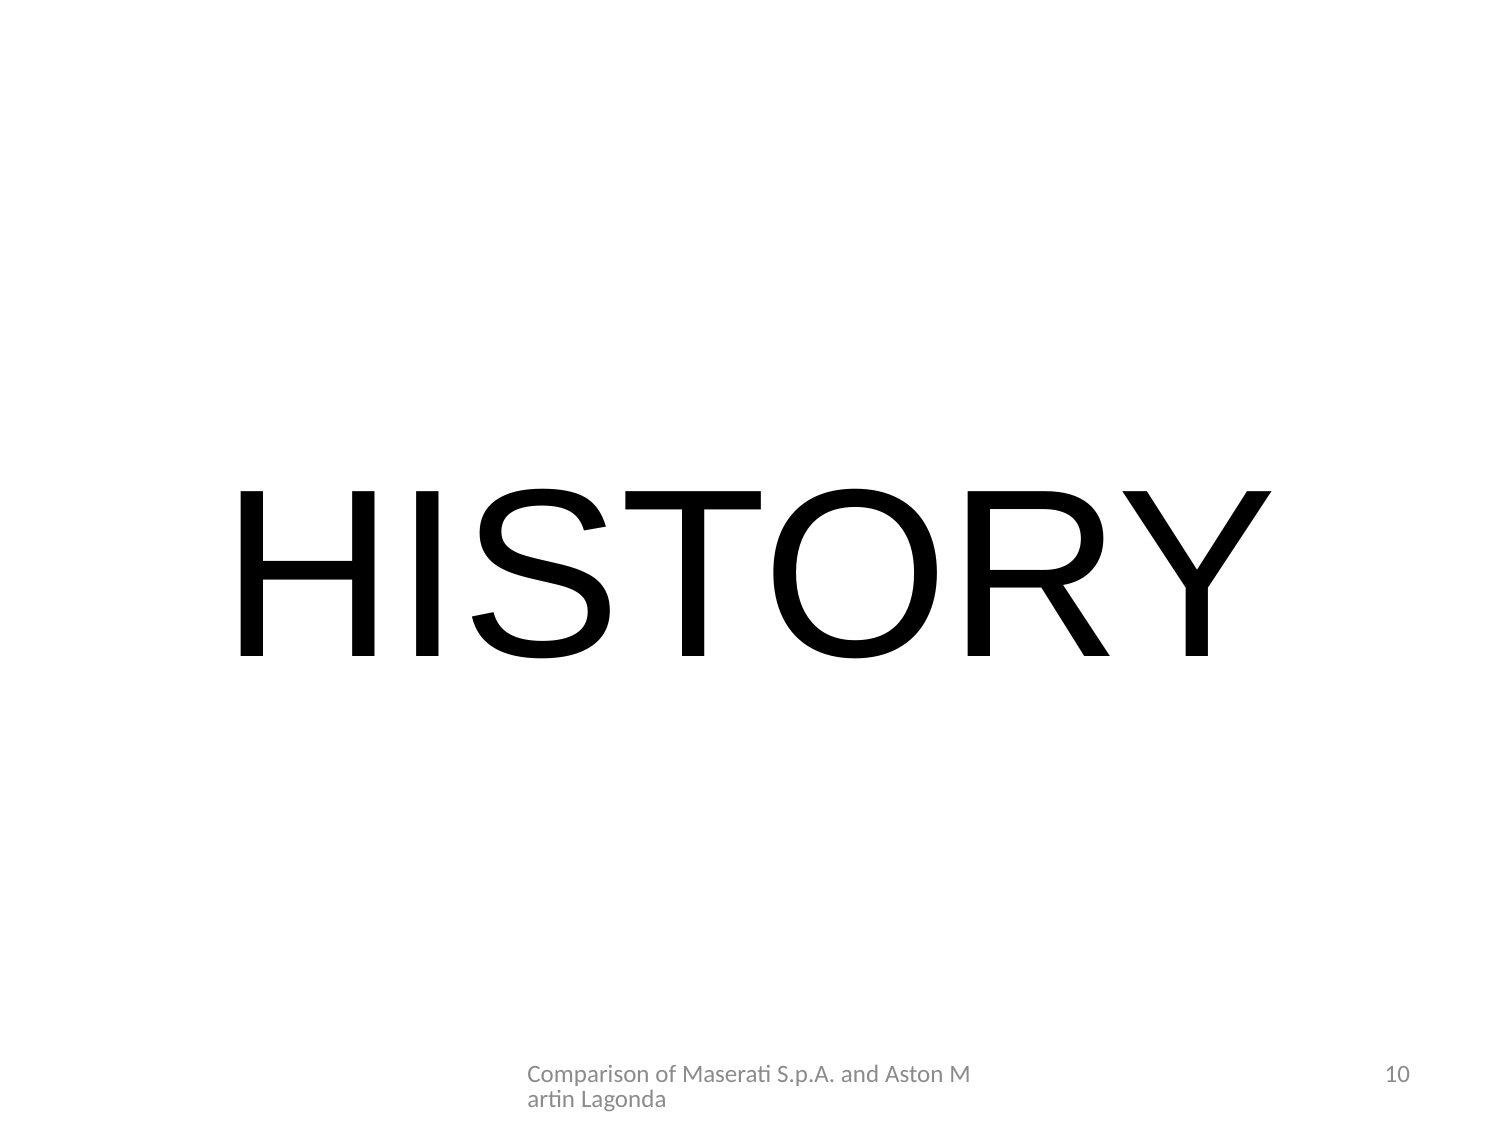

HISTORY
Comparison of Maserati S.p.A. and Aston Martin Lagonda
10